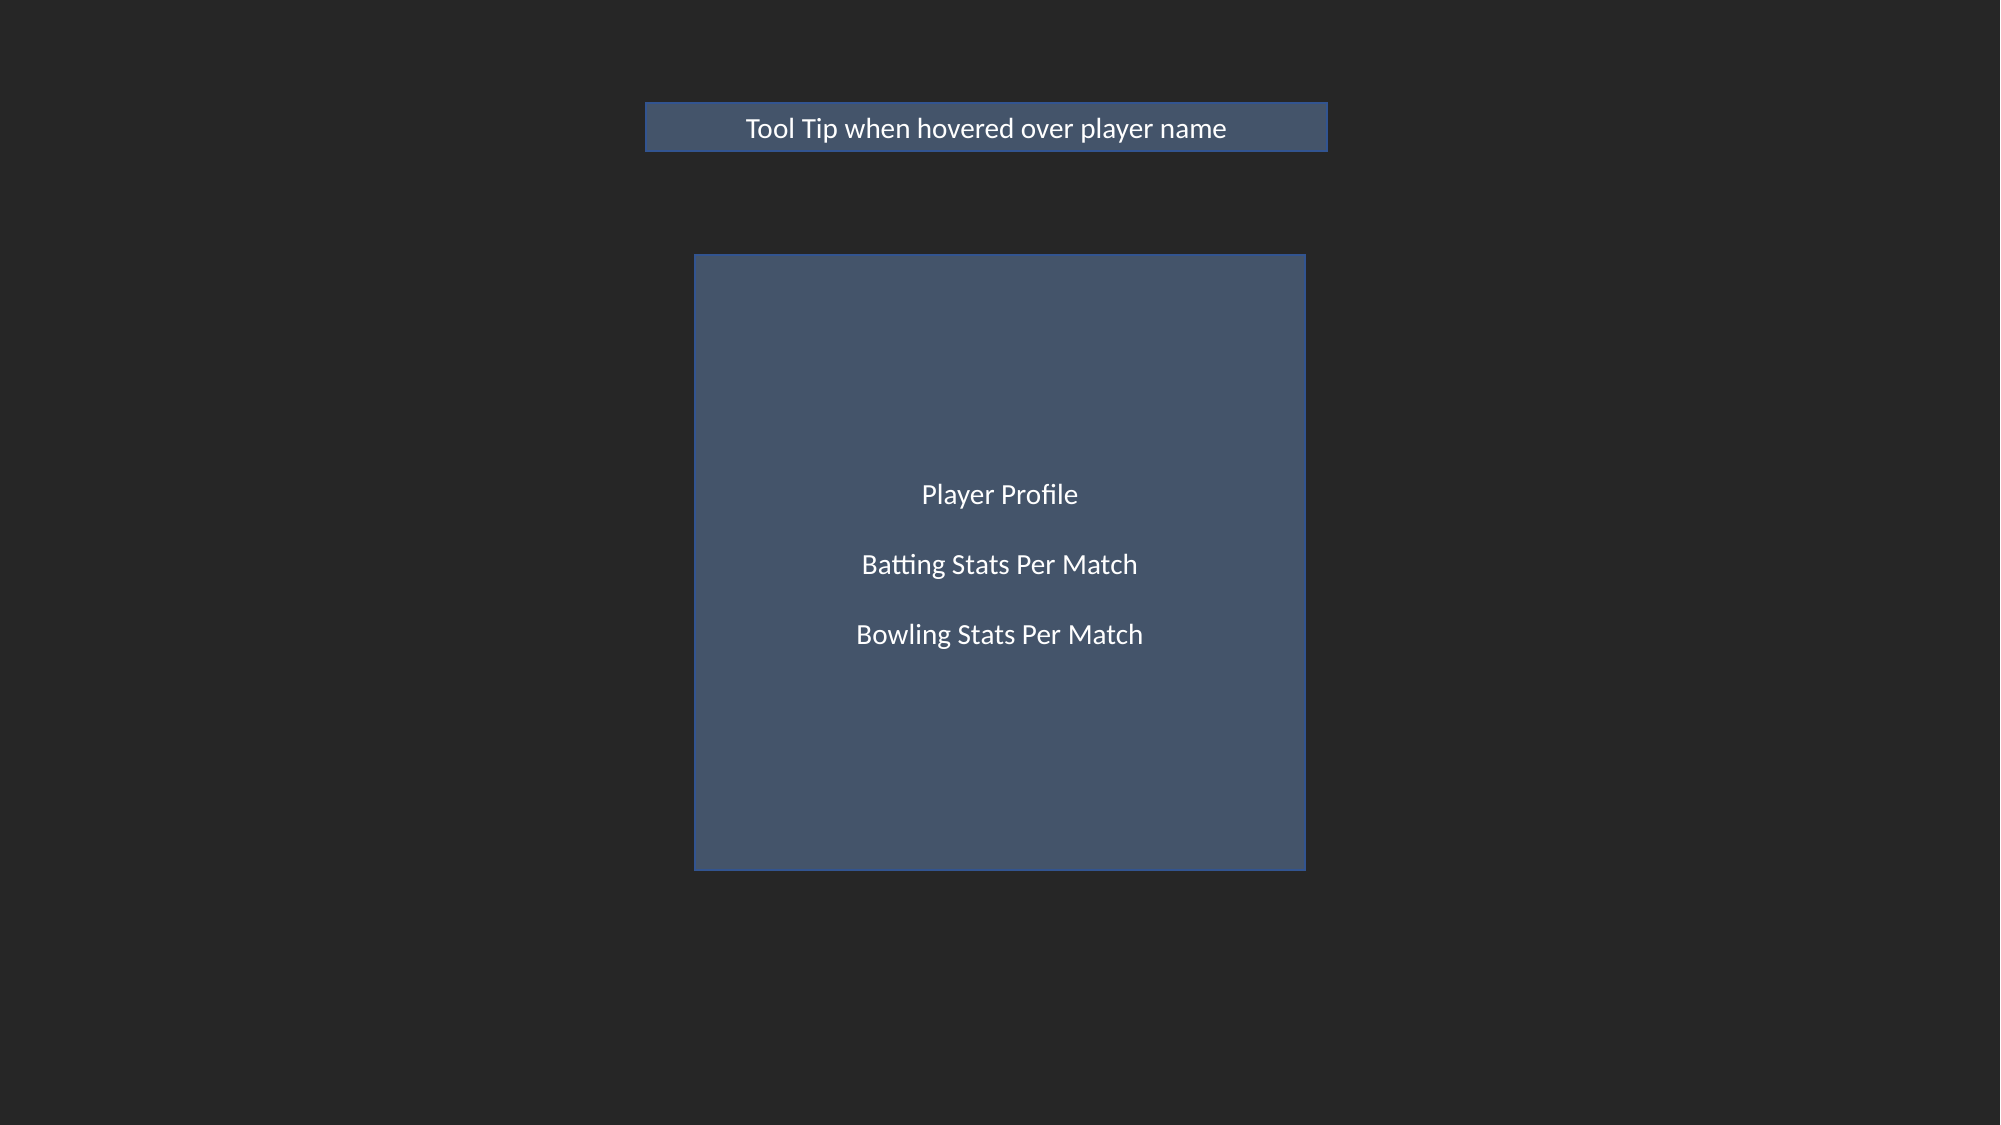

Tool Tip when hovered over player name
Player Profile

Batting Stats Per Match
Bowling Stats Per Match